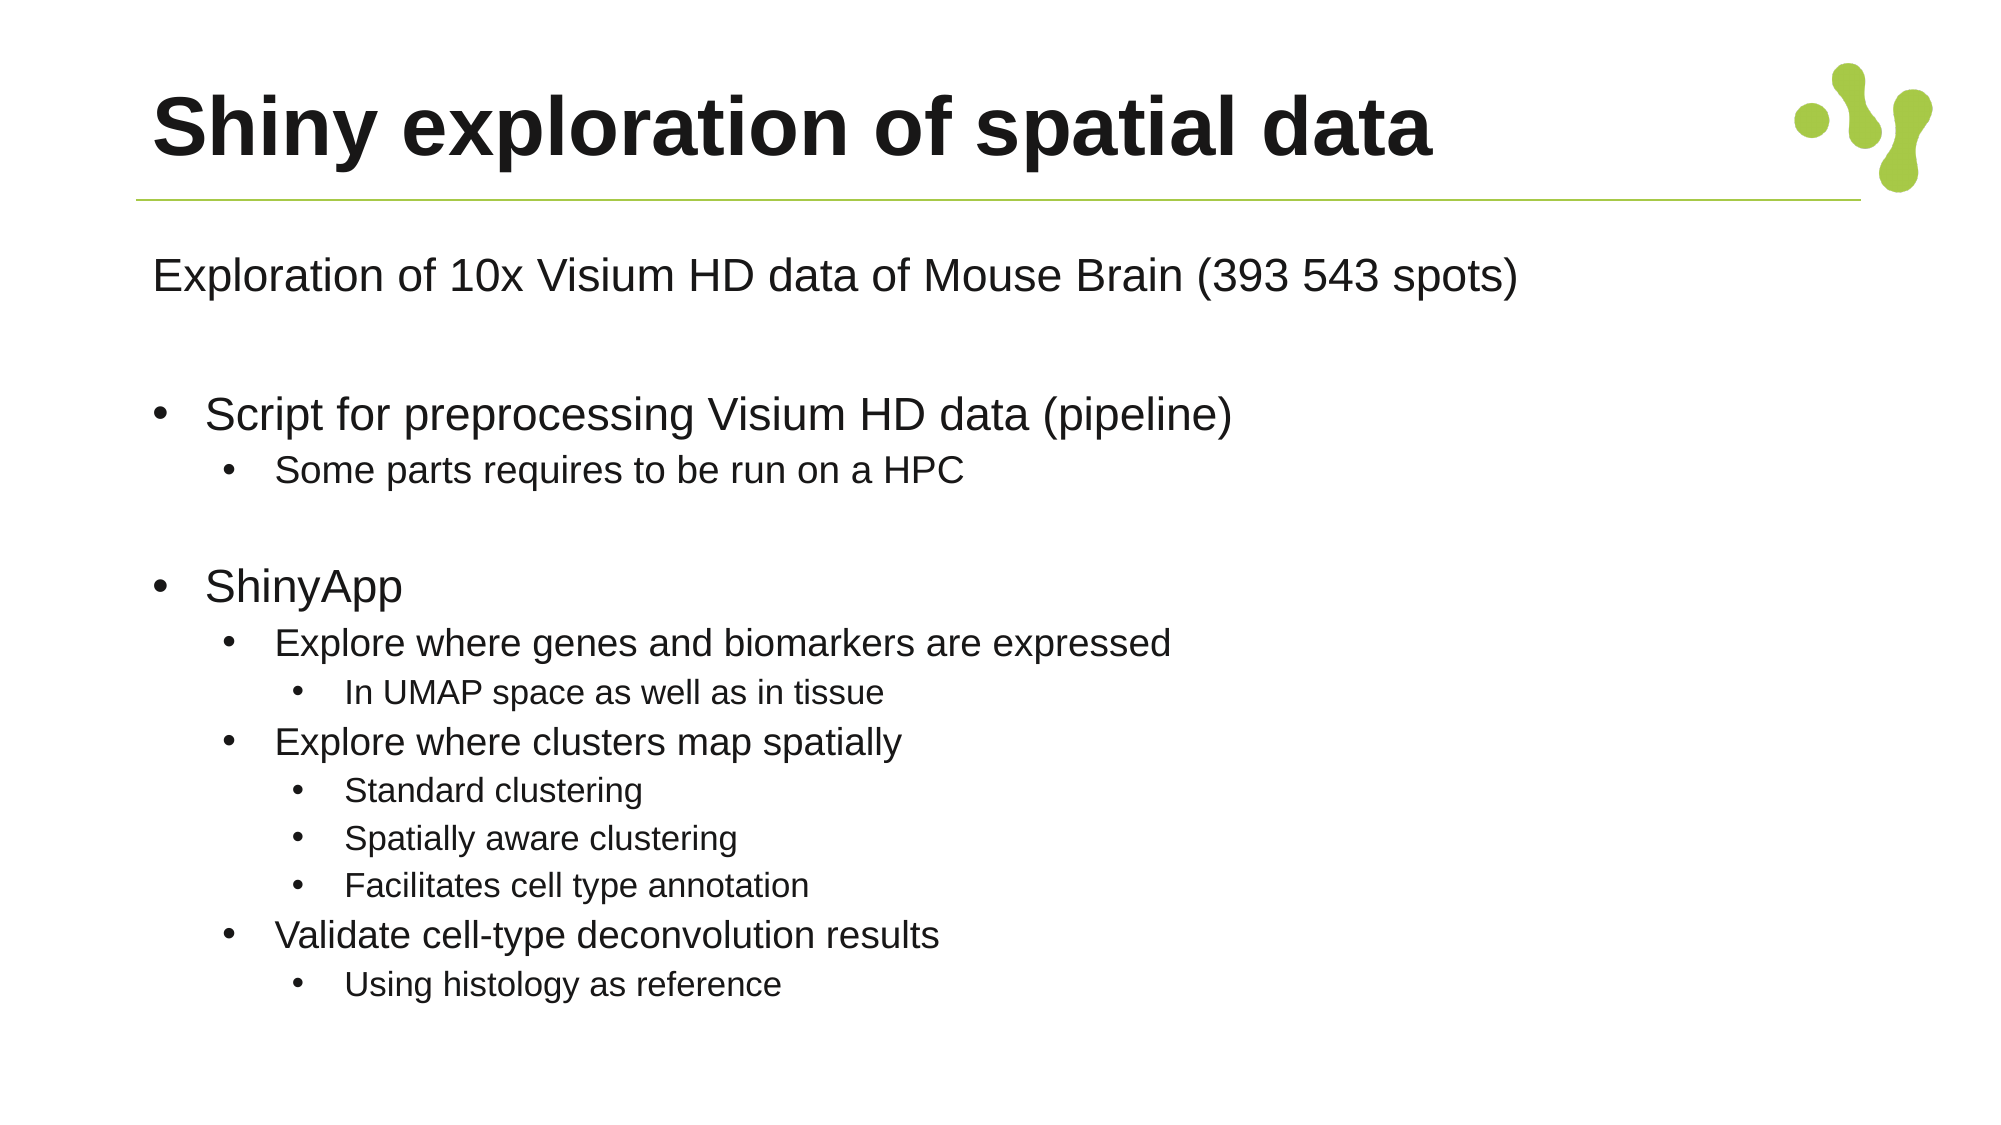

# Shiny exploration of spatial data
Exploration of 10x Visium HD data of Mouse Brain (393 543 spots)

Script for preprocessing Visium HD data (pipeline)
Some parts requires to be run on a HPC

ShinyApp
Explore where genes and biomarkers are expressed
In UMAP space as well as in tissue
Explore where clusters map spatially
Standard clustering
Spatially aware clustering
Facilitates cell type annotation
Validate cell-type deconvolution results
Using histology as reference